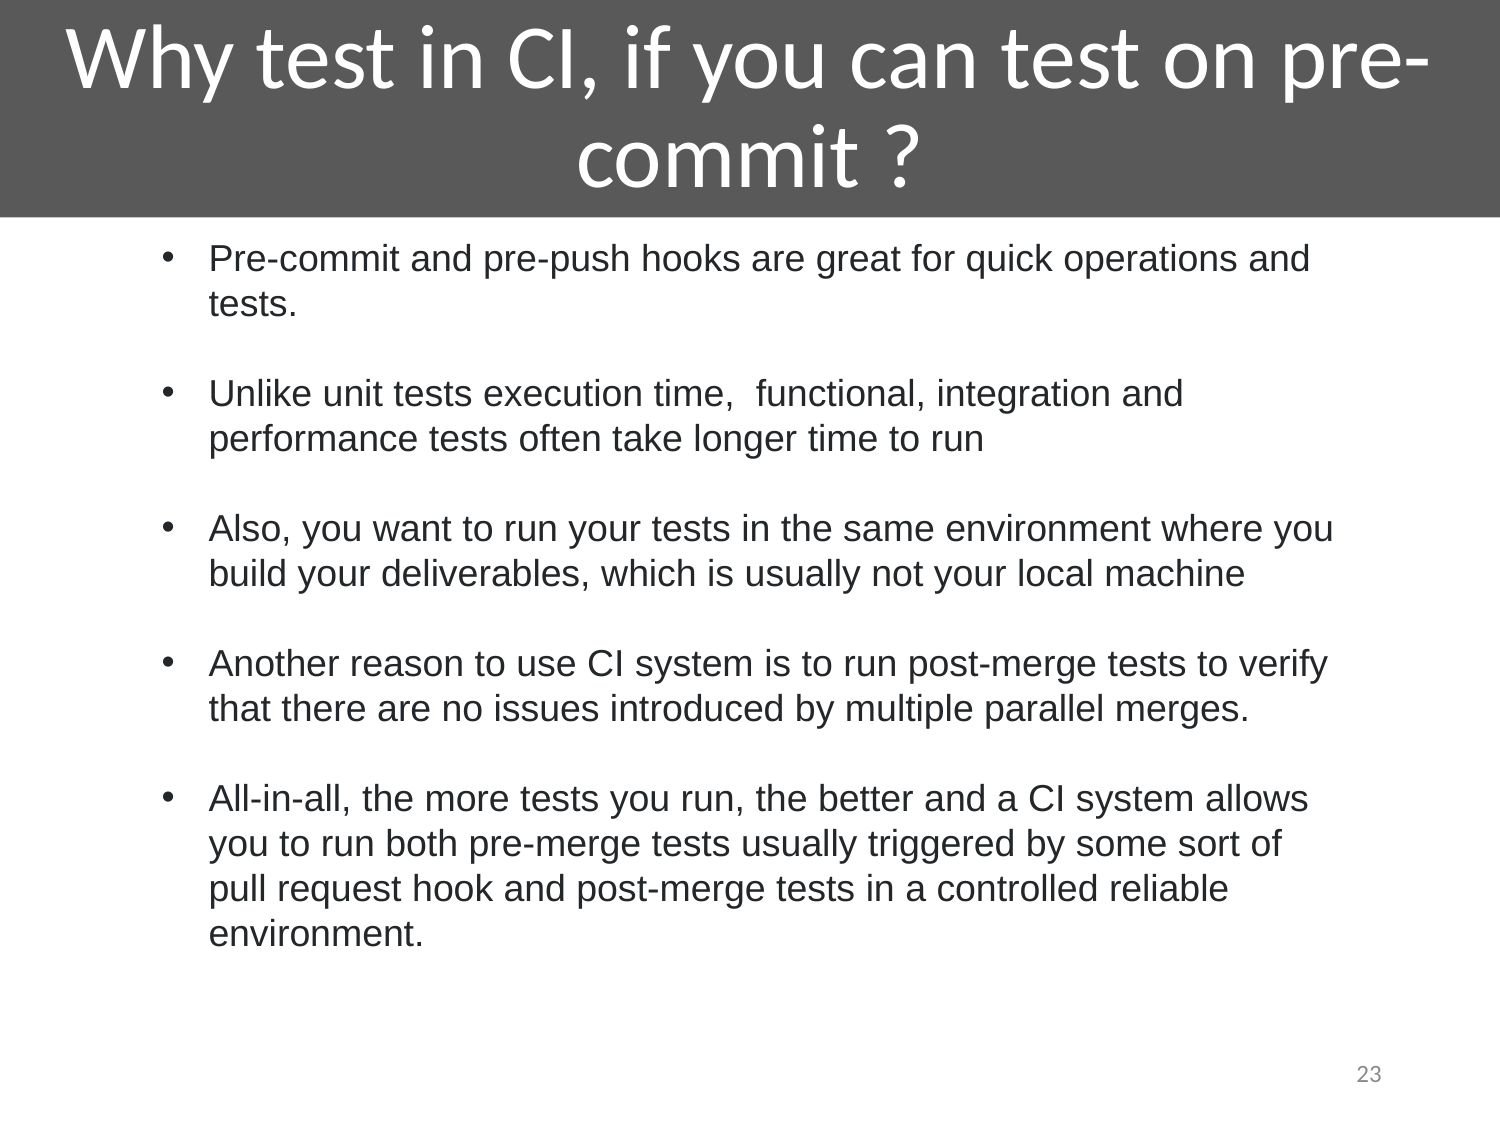

# Why test in CI, if you can test on pre-commit ?
Pre-commit and pre-push hooks are great for quick operations and tests.

Unlike unit tests execution time,  functional, integration and performance tests often take longer time to run

Also, you want to run your tests in the same environment where you build your deliverables, which is usually not your local machine

Another reason to use CI system is to run post-merge tests to verify that there are no issues introduced by multiple parallel merges.

All-in-all, the more tests you run, the better and a CI system allows you to run both pre-merge tests usually triggered by some sort of pull request hook and post-merge tests in a controlled reliable environment.
23